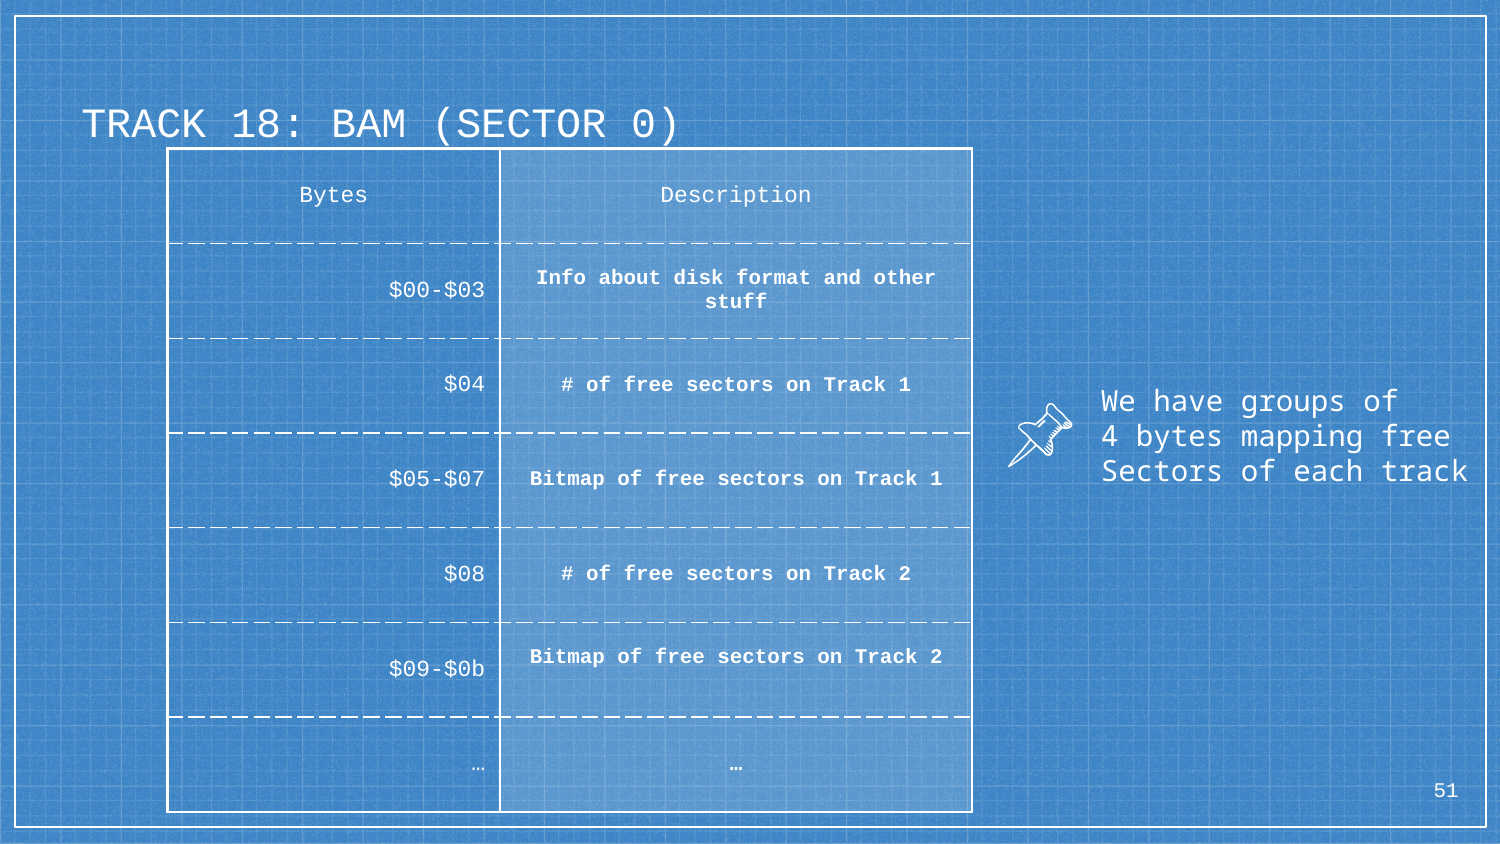

# TRACK 18: BAM (SECTOR 0)
| Bytes | Description |
| --- | --- |
| $00-$03 | Info about disk format and other stuff |
| $04 | # of free sectors on Track 1 |
| $05-$07 | Bitmap of free sectors on Track 1 |
| $08 | # of free sectors on Track 2 |
| $09-$0b | Bitmap of free sectors on Track 2 |
| … | … |
We have groups of
4 bytes mapping free
Sectors of each track

51